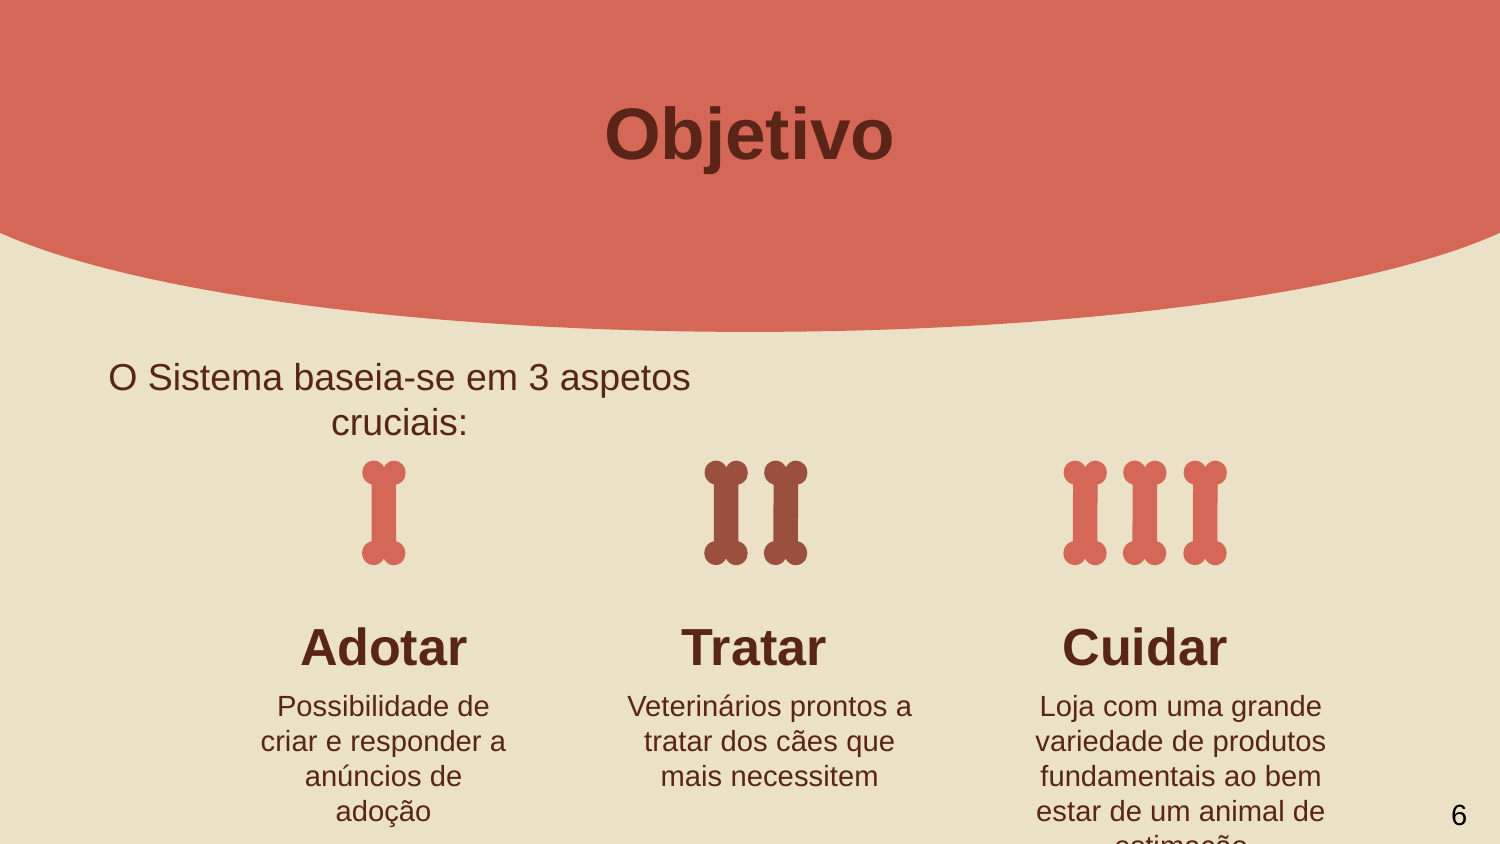

# Objetivo
O Sistema baseia-se em 3 aspetos cruciais:

Adotar
Tratar
Cuidar
Possibilidade de criar e responder a anúncios de adoção
Veterinários prontos a tratar dos cães que mais necessitem
Loja com uma grande variedade de produtos fundamentais ao bem estar de um animal de estimação
6